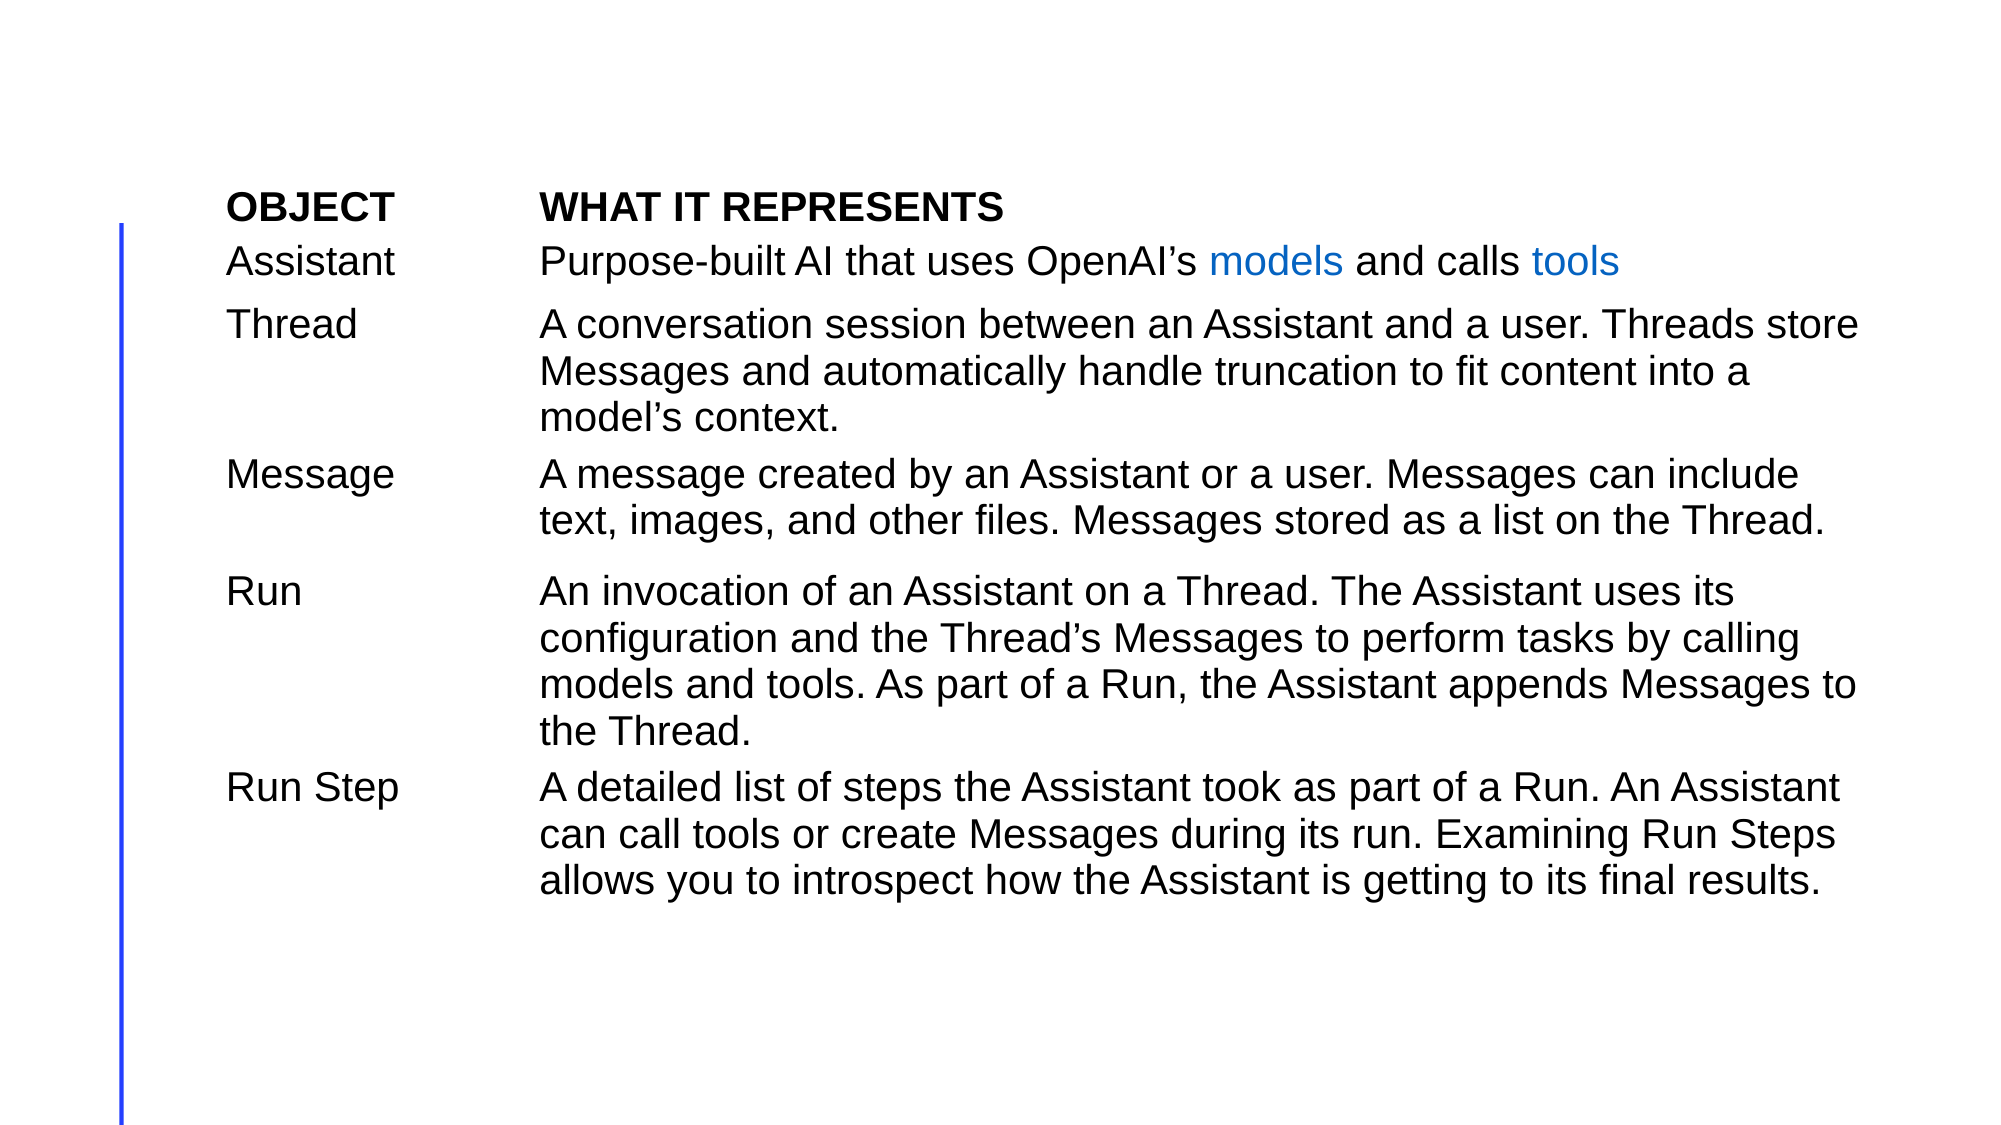

| Object | What it represents |
| --- | --- |
| Assistant | Purpose-built AI that uses OpenAI’s models and calls tools |
| Thread | A conversation session between an Assistant and a user. Threads store Messages and automatically handle truncation to fit content into a model’s context. |
| Message | A message created by an Assistant or a user. Messages can include text, images, and other files. Messages stored as a list on the Thread. |
| Run | An invocation of an Assistant on a Thread. The Assistant uses its configuration and the Thread’s Messages to perform tasks by calling models and tools. As part of a Run, the Assistant appends Messages to the Thread. |
| Run Step | A detailed list of steps the Assistant took as part of a Run. An Assistant can call tools or create Messages during its run. Examining Run Steps allows you to introspect how the Assistant is getting to its final results. |